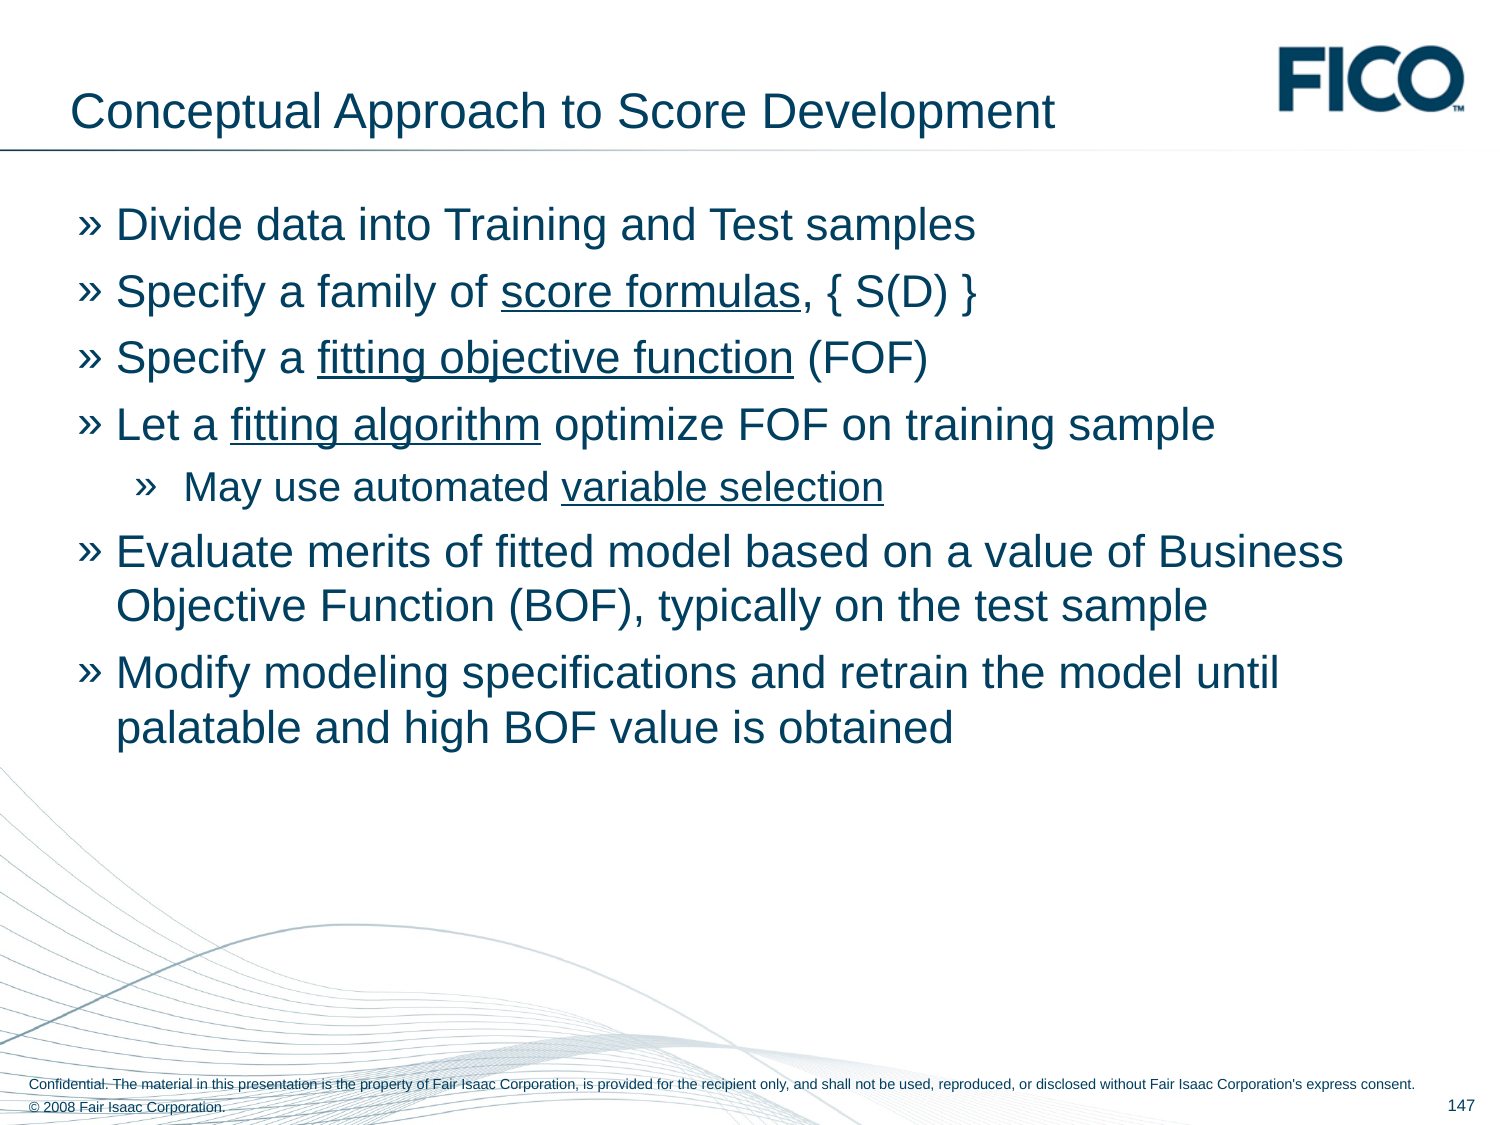

# Conceptual Approach to Score Development
Divide data into Training and Test samples
Specify a family of score formulas, { S(D) }
Specify a fitting objective function (FOF)
Let a fitting algorithm optimize FOF on training sample
 May use automated variable selection
Evaluate merits of fitted model based on a value of Business Objective Function (BOF), typically on the test sample
Modify modeling specifications and retrain the model until palatable and high BOF value is obtained